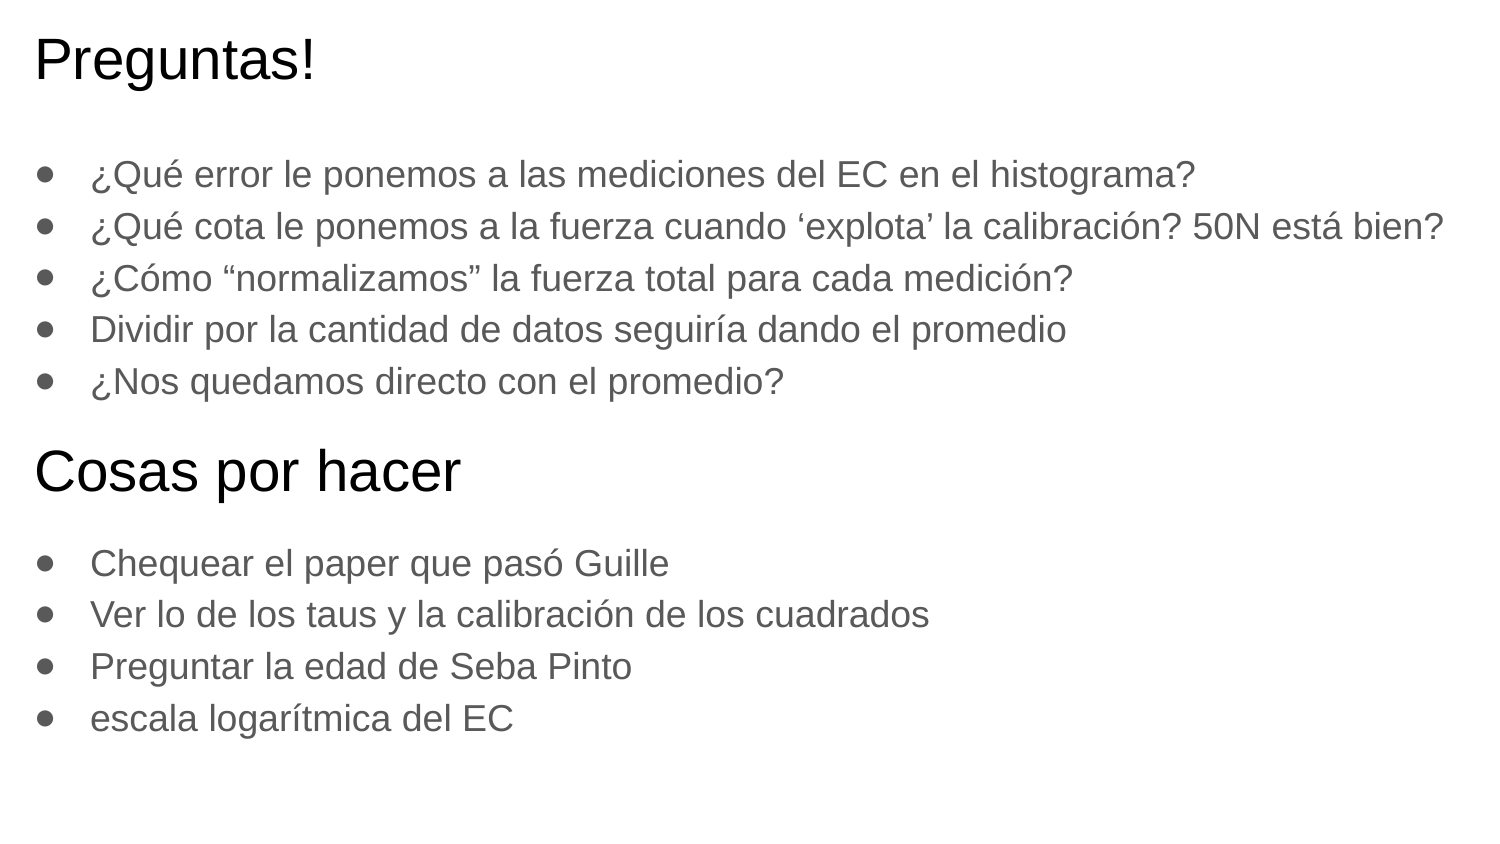

# Preguntas!
¿Qué error le ponemos a las mediciones del EC en el histograma?
¿Qué cota le ponemos a la fuerza cuando ‘explota’ la calibración? 50N está bien?
¿Cómo “normalizamos” la fuerza total para cada medición?
Dividir por la cantidad de datos seguiría dando el promedio
¿Nos quedamos directo con el promedio?
Cosas por hacer
Chequear el paper que pasó Guille
Ver lo de los taus y la calibración de los cuadrados
Preguntar la edad de Seba Pinto
escala logarítmica del EC